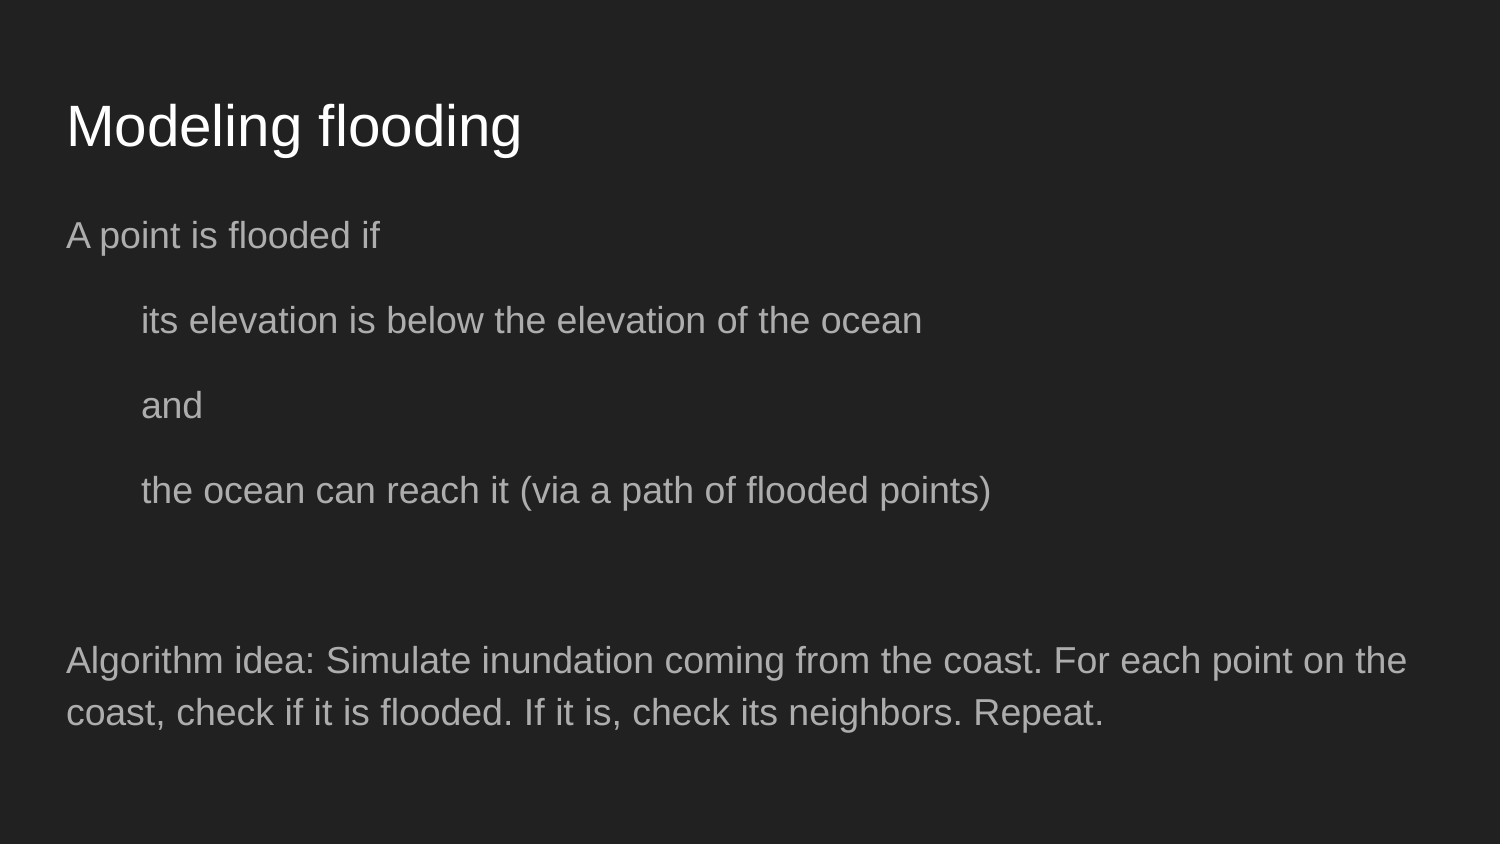

# Modeling flooding
A point is flooded if
its elevation is below the elevation of the ocean
and
the ocean can reach it (via a path of flooded points)

Algorithm idea: Simulate inundation coming from the coast. For each point on the coast, check if it is flooded. If it is, check its neighbors. Repeat.